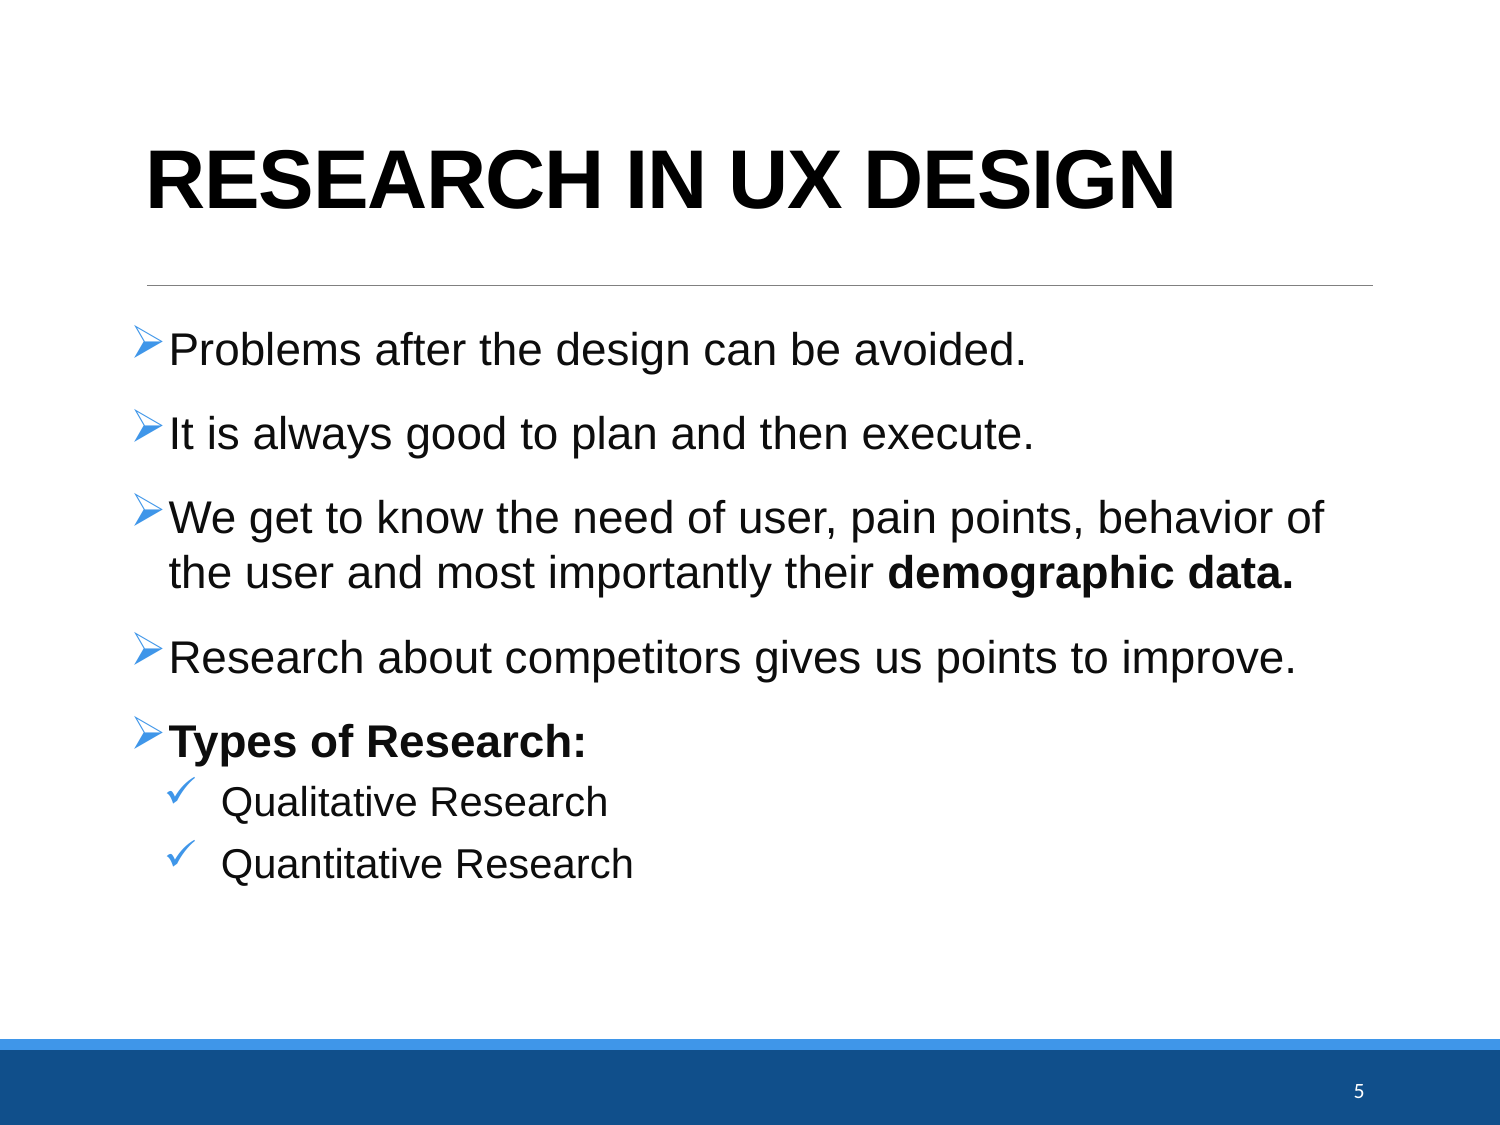

# RESEARCH IN UX DESIGN
Problems after the design can be avoided.
It is always good to plan and then execute.
We get to know the need of user, pain points, behavior of the user and most importantly their demographic data.
Research about competitors gives us points to improve.
Types of Research:
  Qualitative Research
  Quantitative Research

5